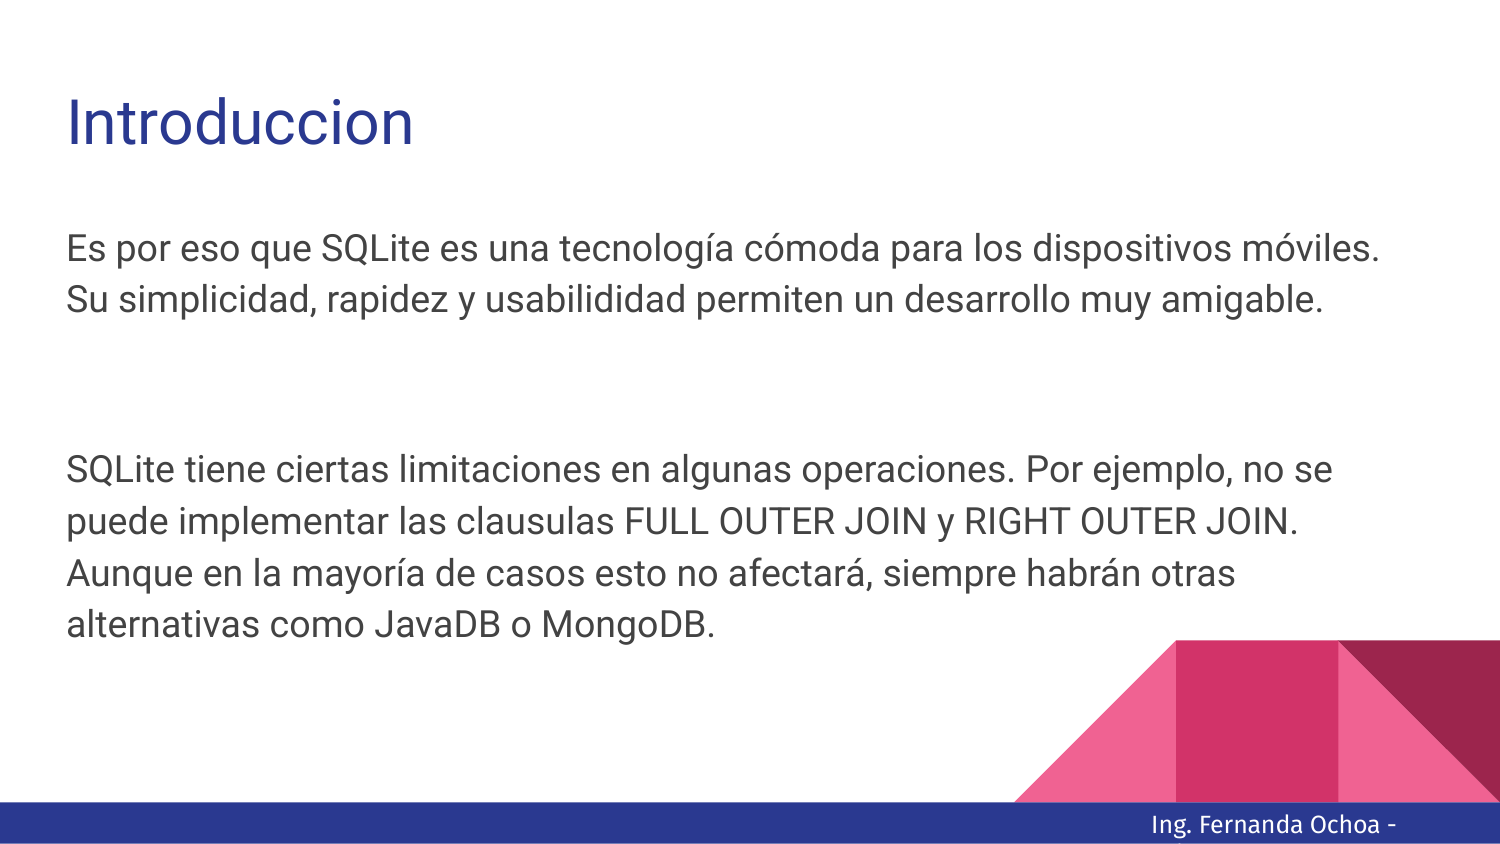

# Introduccion
Es por eso que SQLite es una tecnología cómoda para los dispositivos móviles. Su simplicidad, rapidez y usabilididad permiten un desarrollo muy amigable.

SQLite tiene ciertas limitaciones en algunas operaciones. Por ejemplo, no se puede implementar las clausulas FULL OUTER JOIN y RIGHT OUTER JOIN. Aunque en la mayoría de casos esto no afectará, siempre habrán otras alternativas como JavaDB o MongoDB.

Ing. Fernanda Ochoa - @imonsh